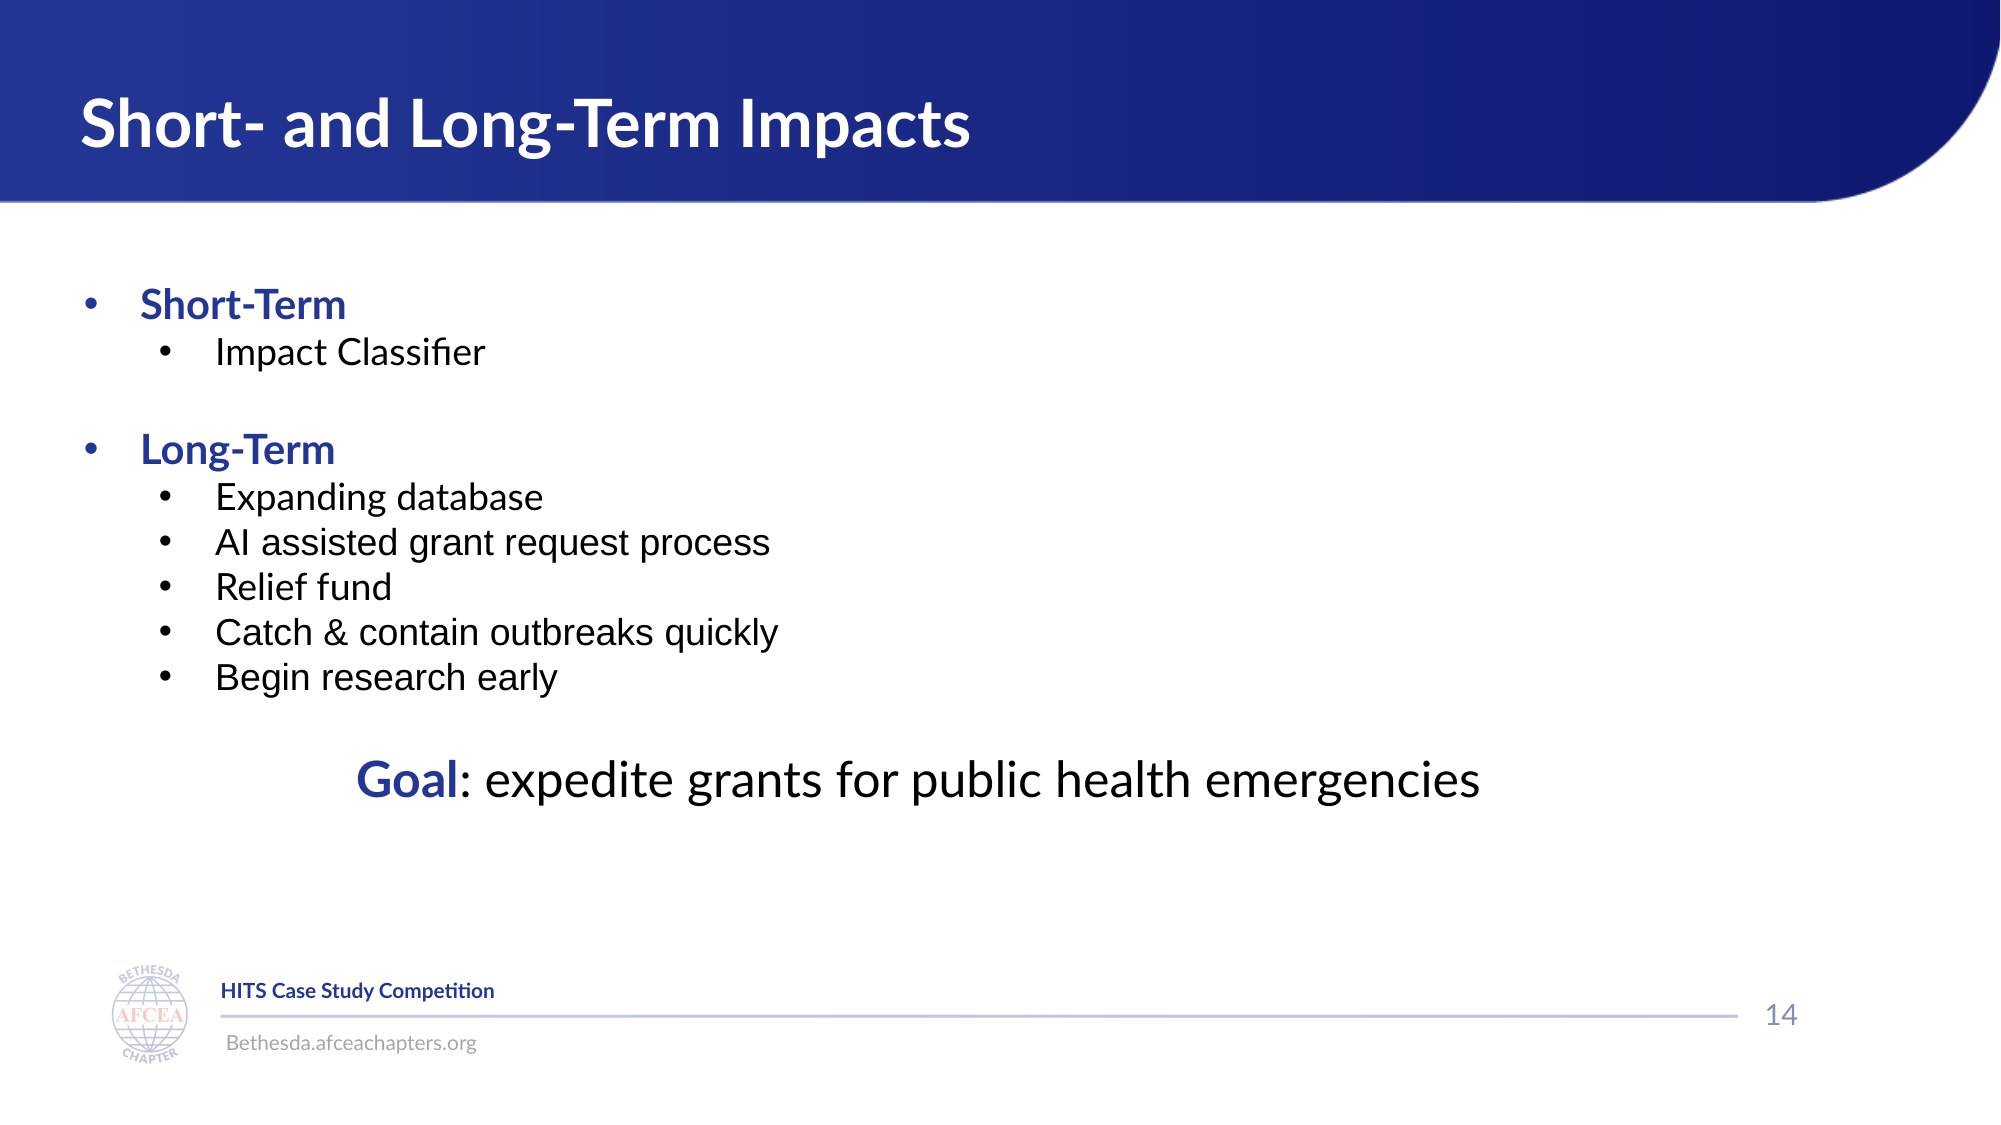

Short- and Long-Term Impacts
Short-Term
Impact Classifier

Long-Term
Expanding database
AI assisted grant request process
Relief fund
Catch & contain outbreaks quickly
Begin research early

Goal: expedite grants for public health emergencies

14